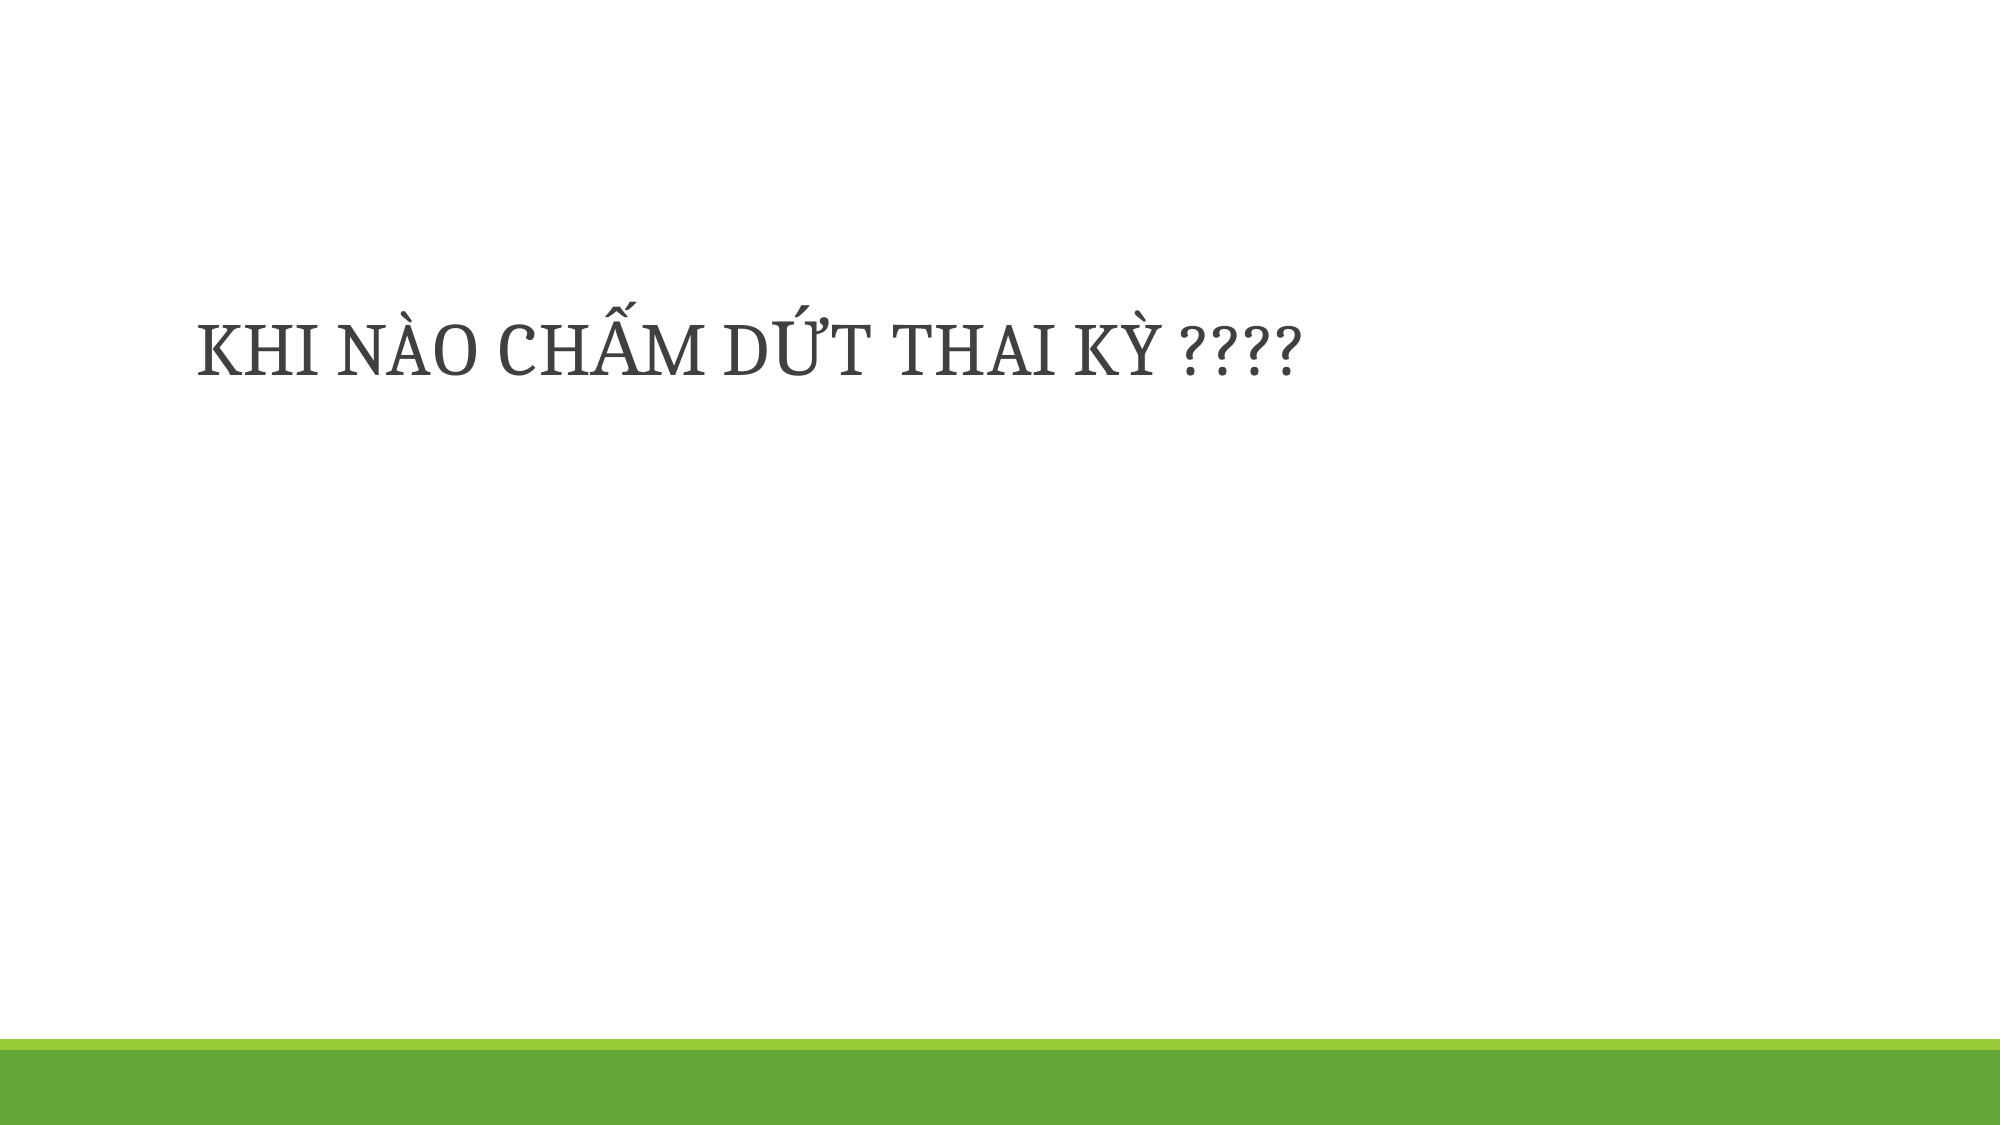

#
KHI NÀO CHẤM DỨT THAI KỲ ????